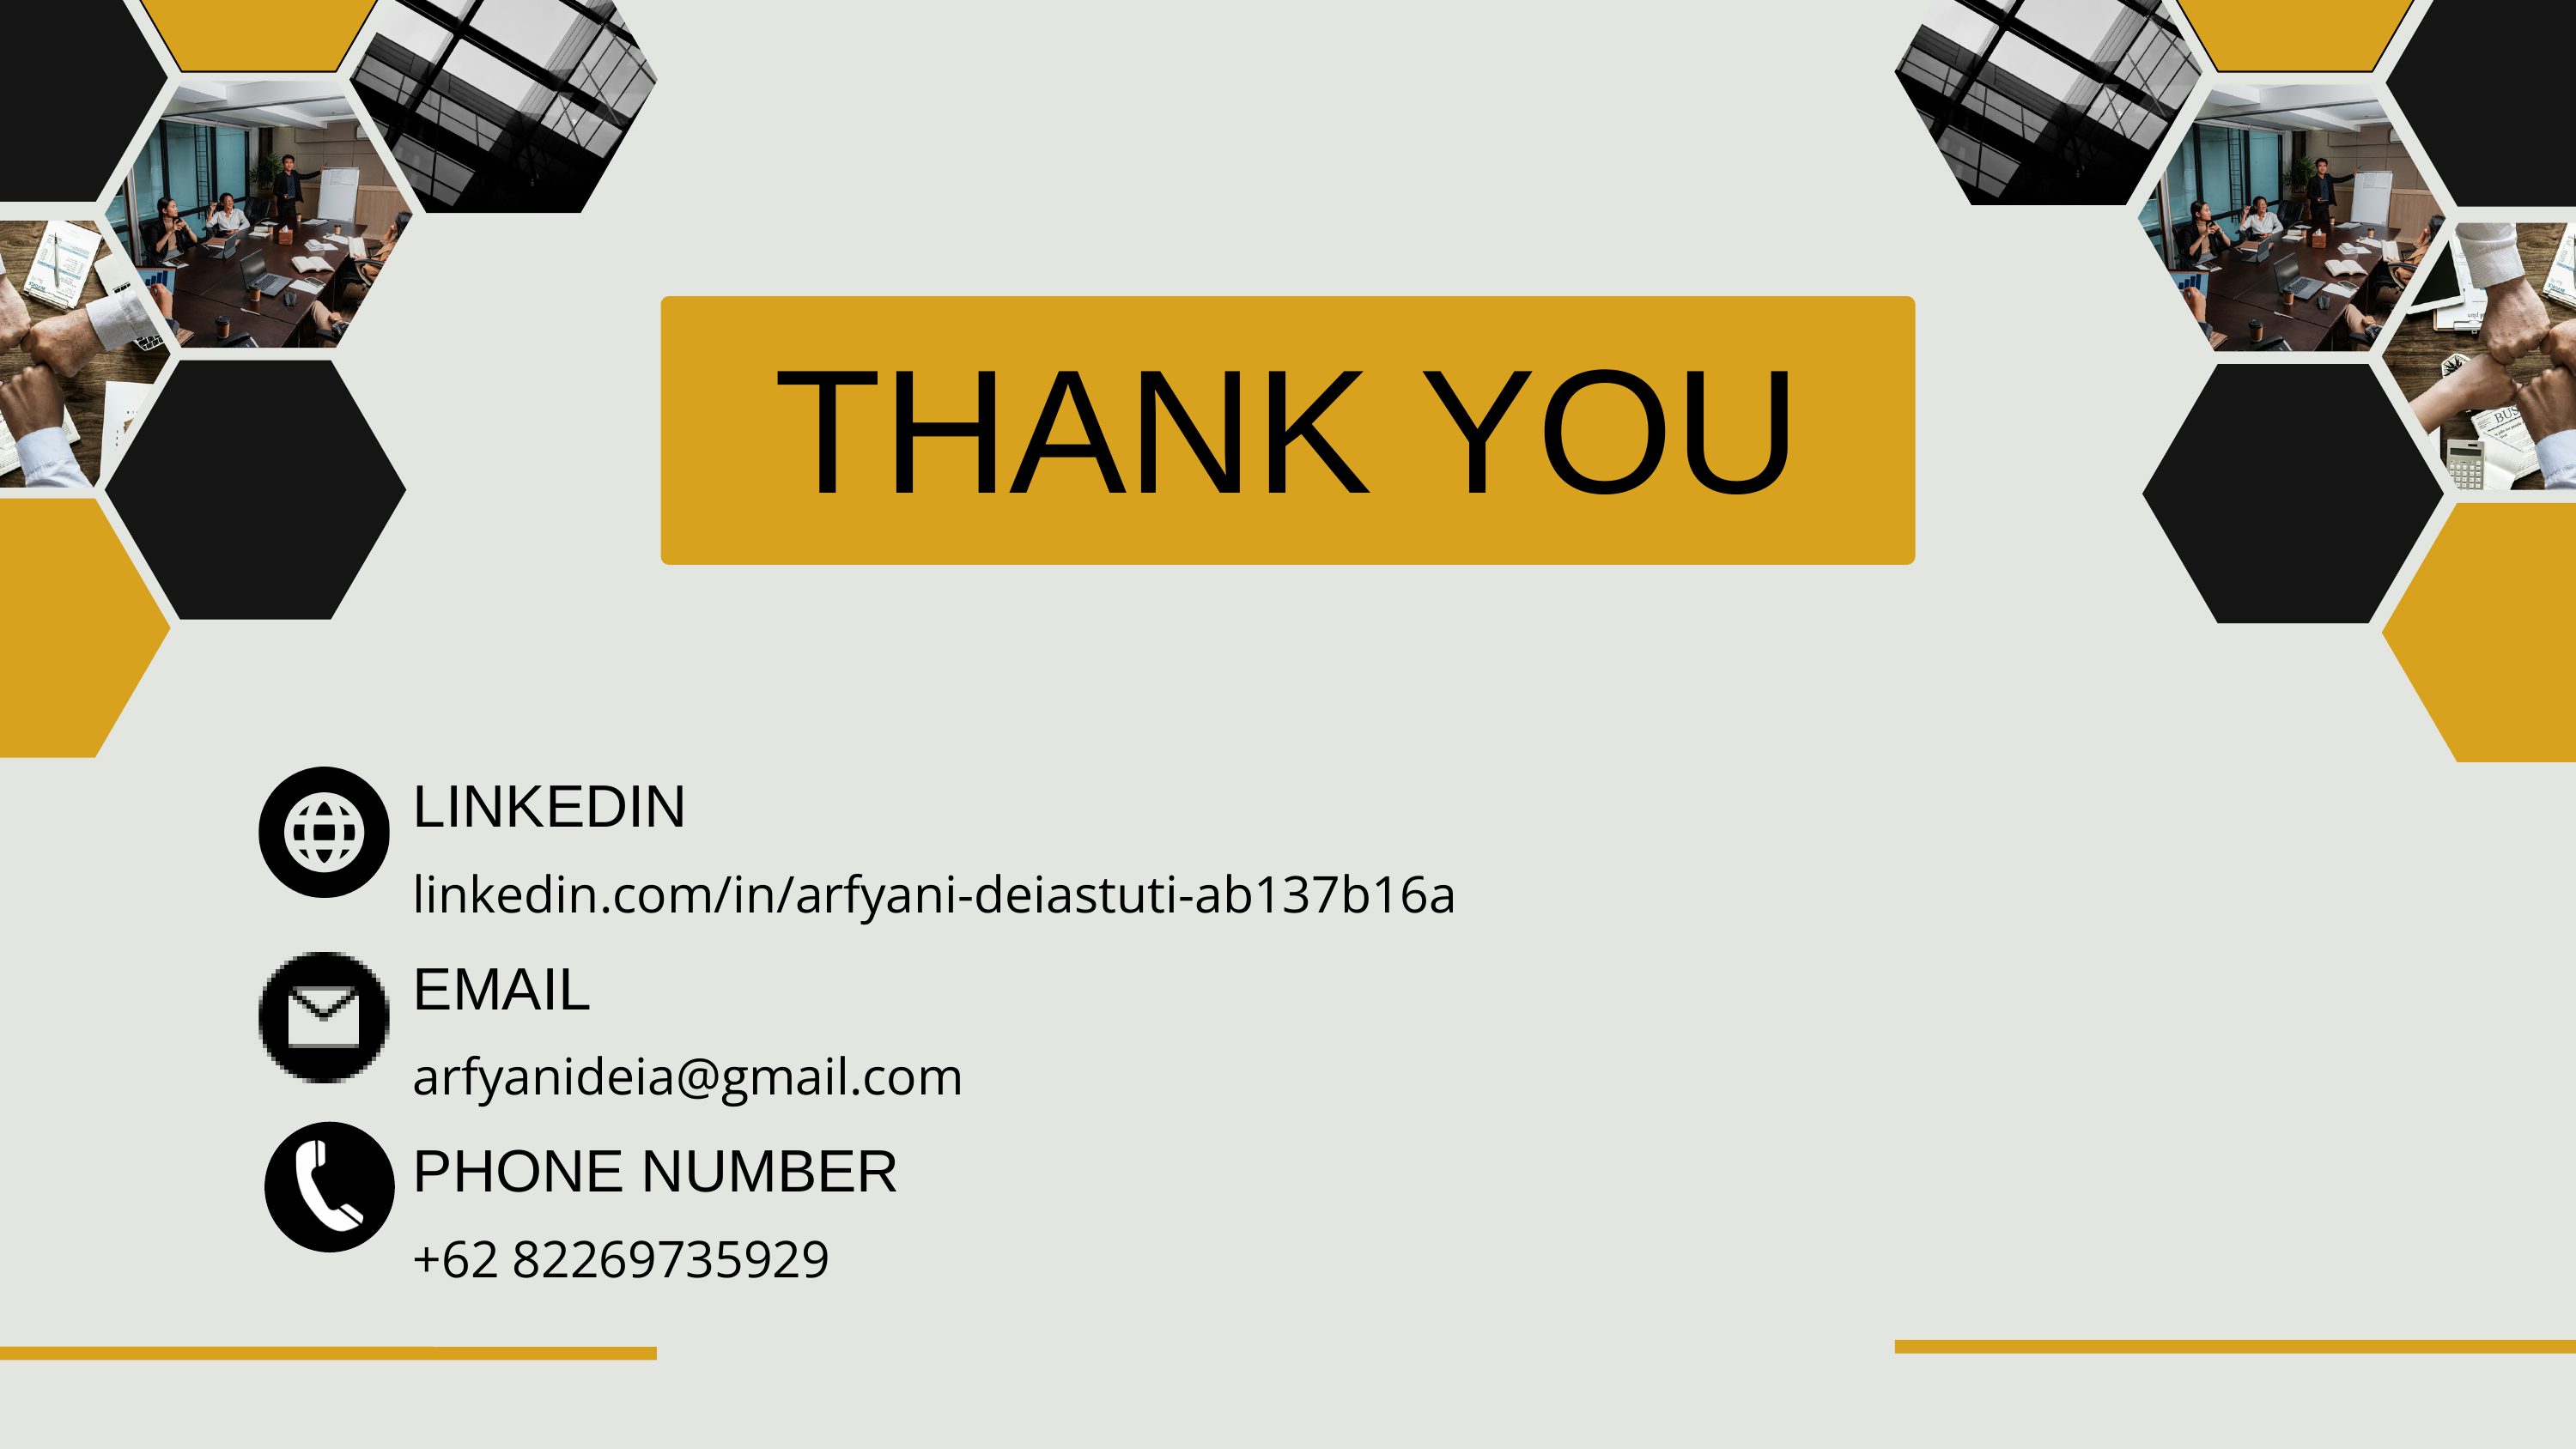

THANK YOU

LINKEDIN
linkedin.com/in/arfyani-deiastuti-ab137b16a
EMAIL
arfyanideia@gmail.com
PHONE NUMBER
+62 82269735929